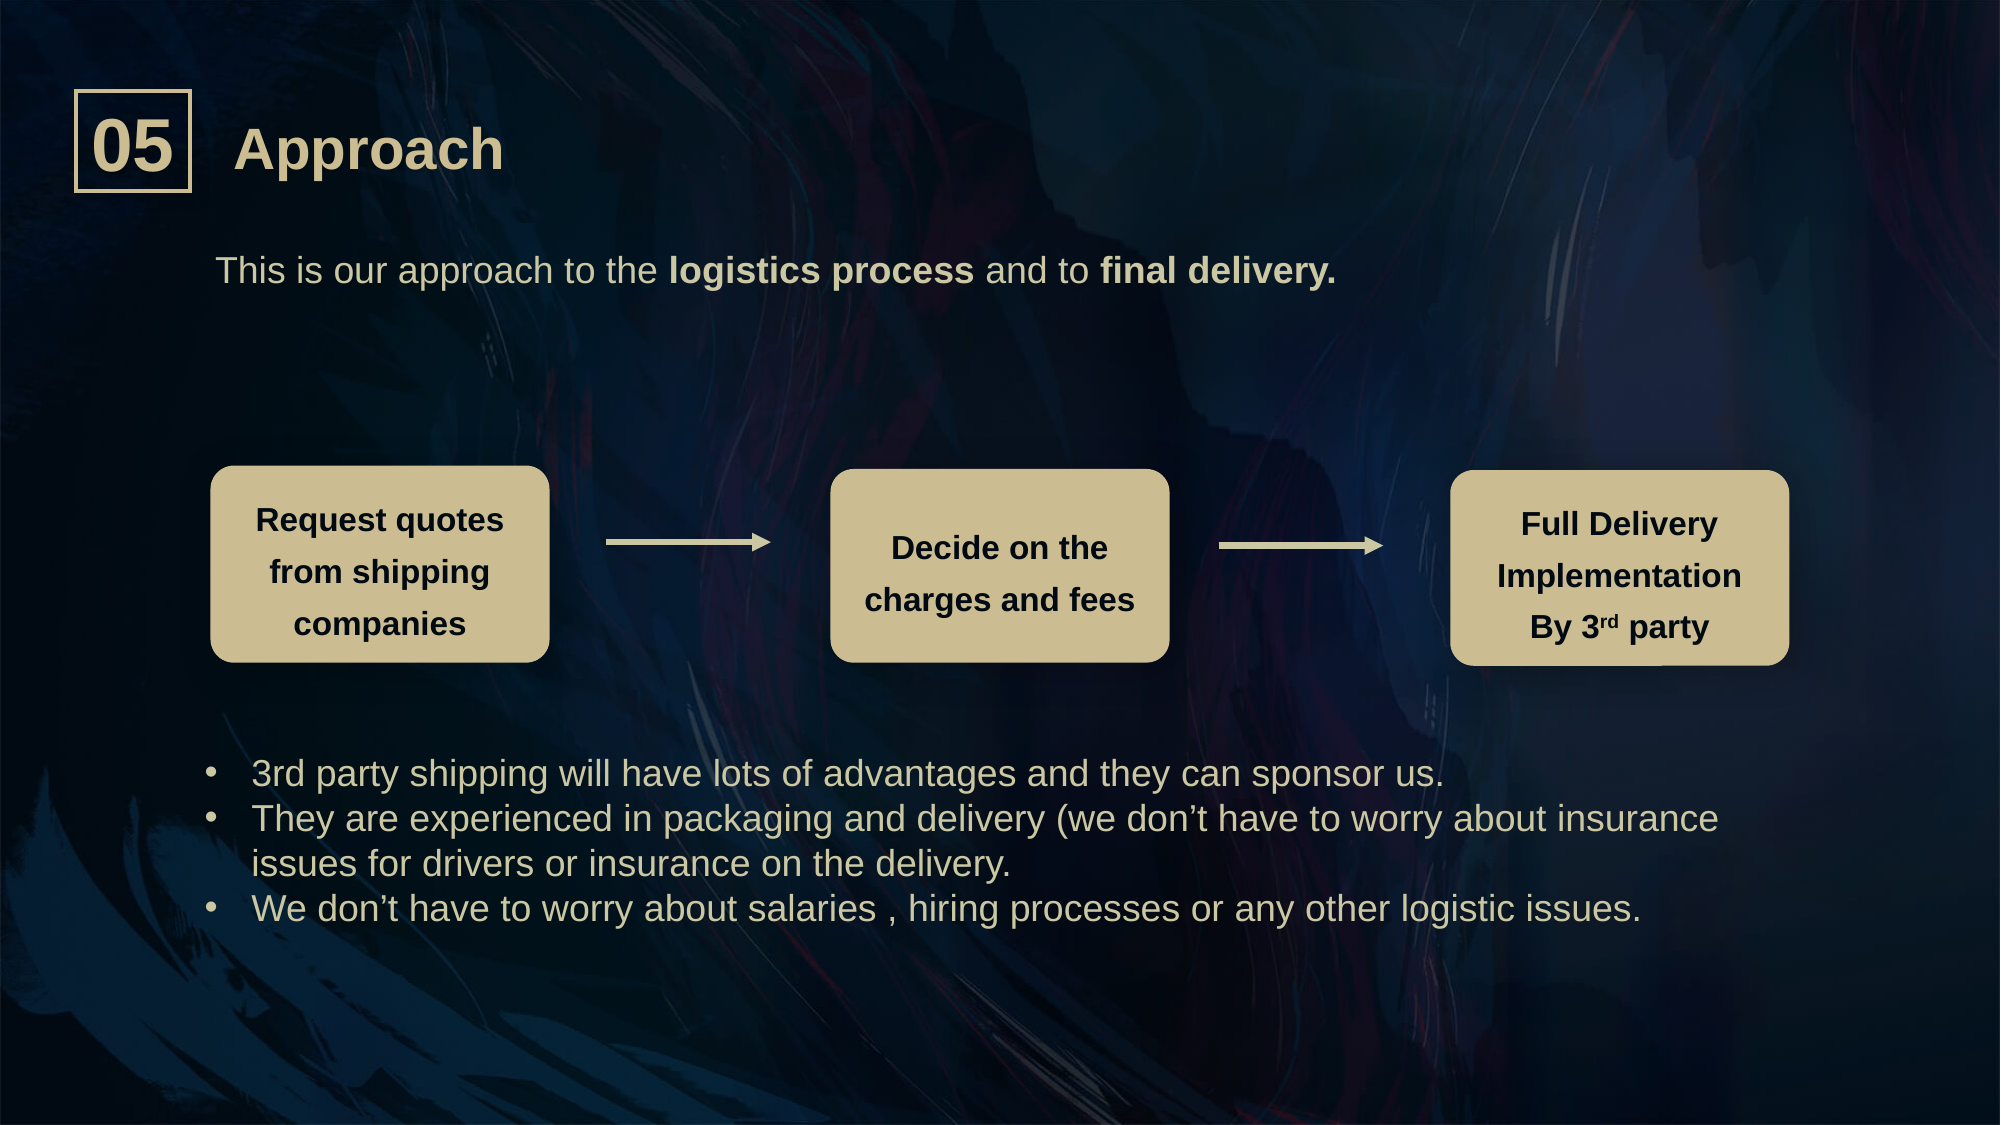

05
Approach
This is our approach to the logistics process and to final delivery.
Full Delivery
Implementation
By 3rd party
Decide on the charges and fees
Request quotes from shipping companies
3rd party shipping will have lots of advantages and they can sponsor us.
They are experienced in packaging and delivery (we don’t have to worry about insurance issues for drivers or insurance on the delivery.
We don’t have to worry about salaries , hiring processes or any other logistic issues.